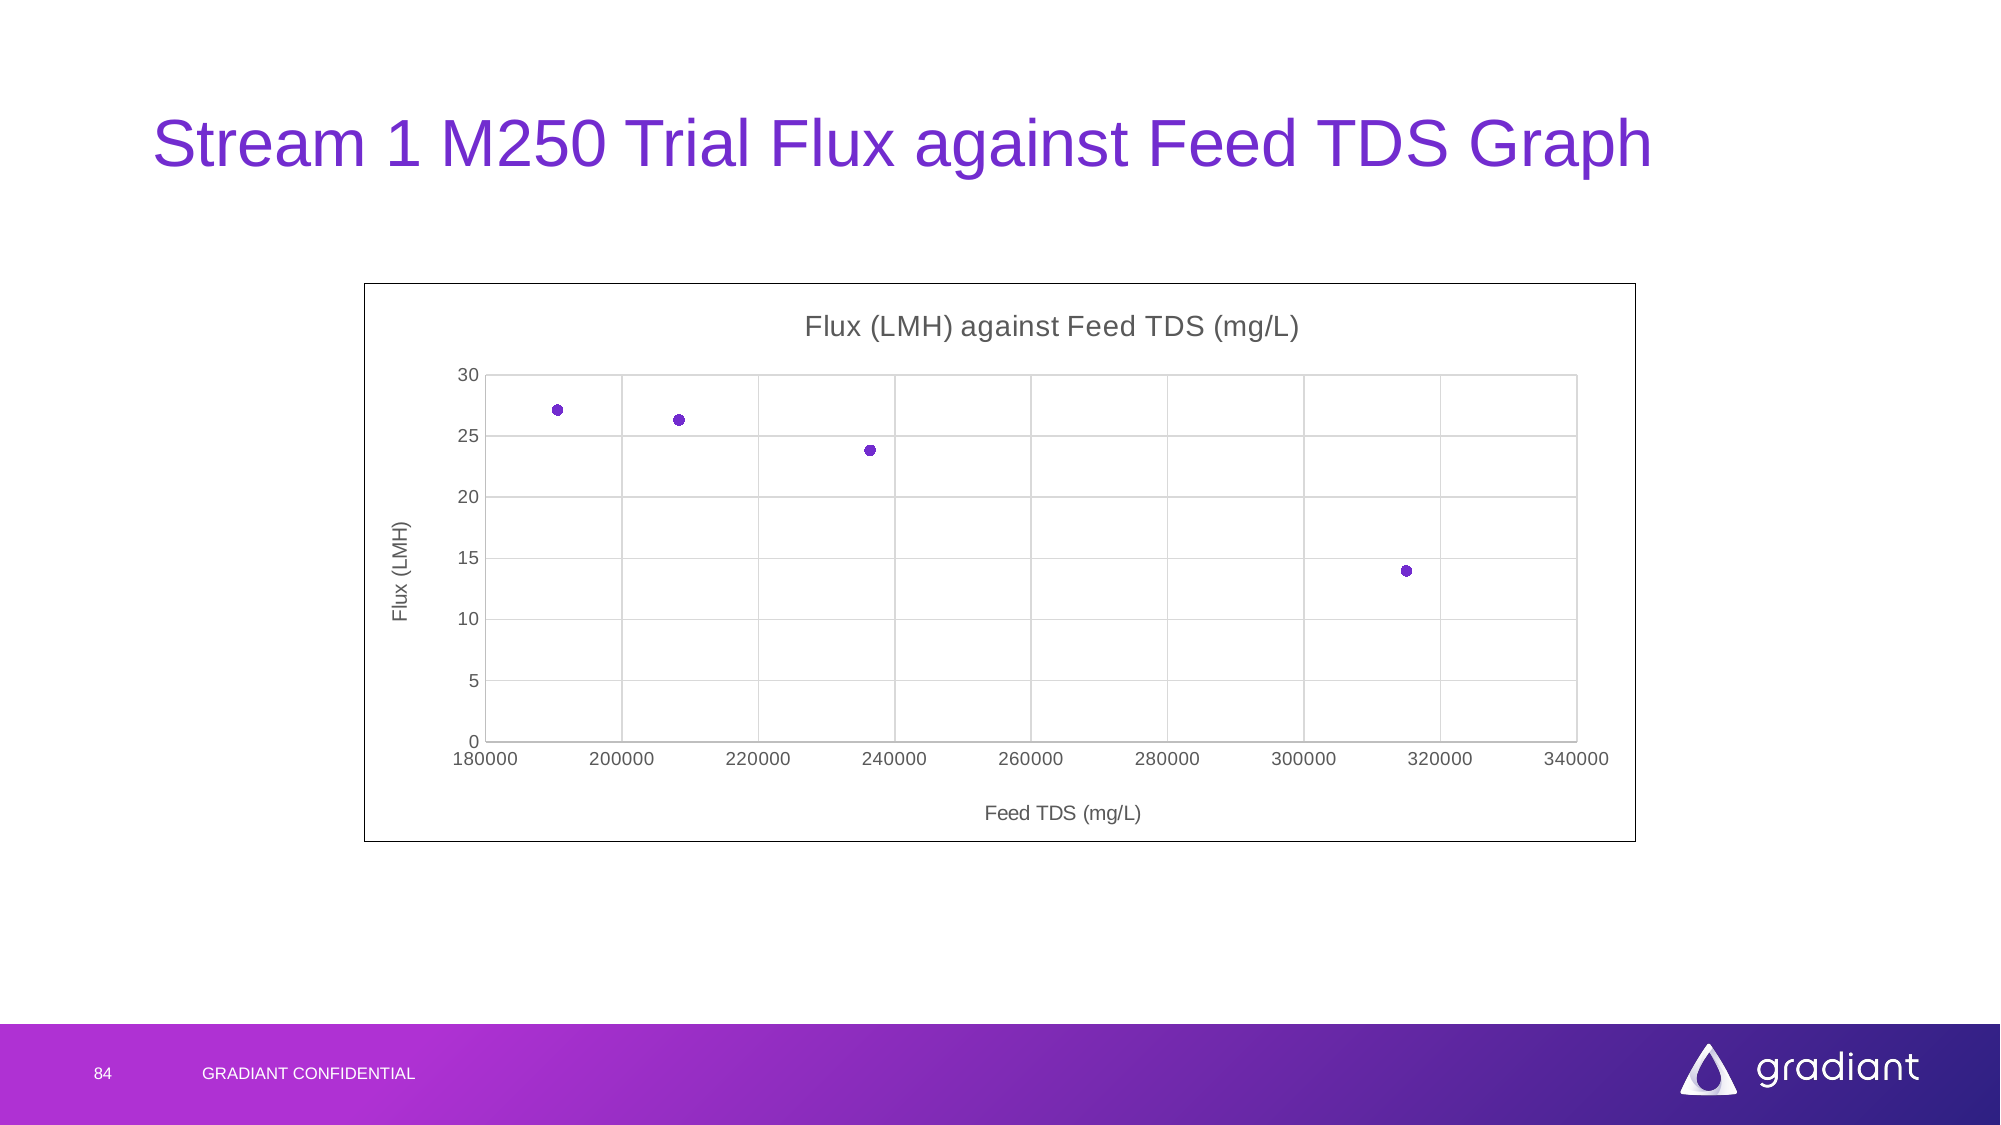

# Stream 1 M250 Trial Flux against Feed TDS Graph

### Chart:

| Category |  |
|---|---|
84
GRADIANT CONFIDENTIAL